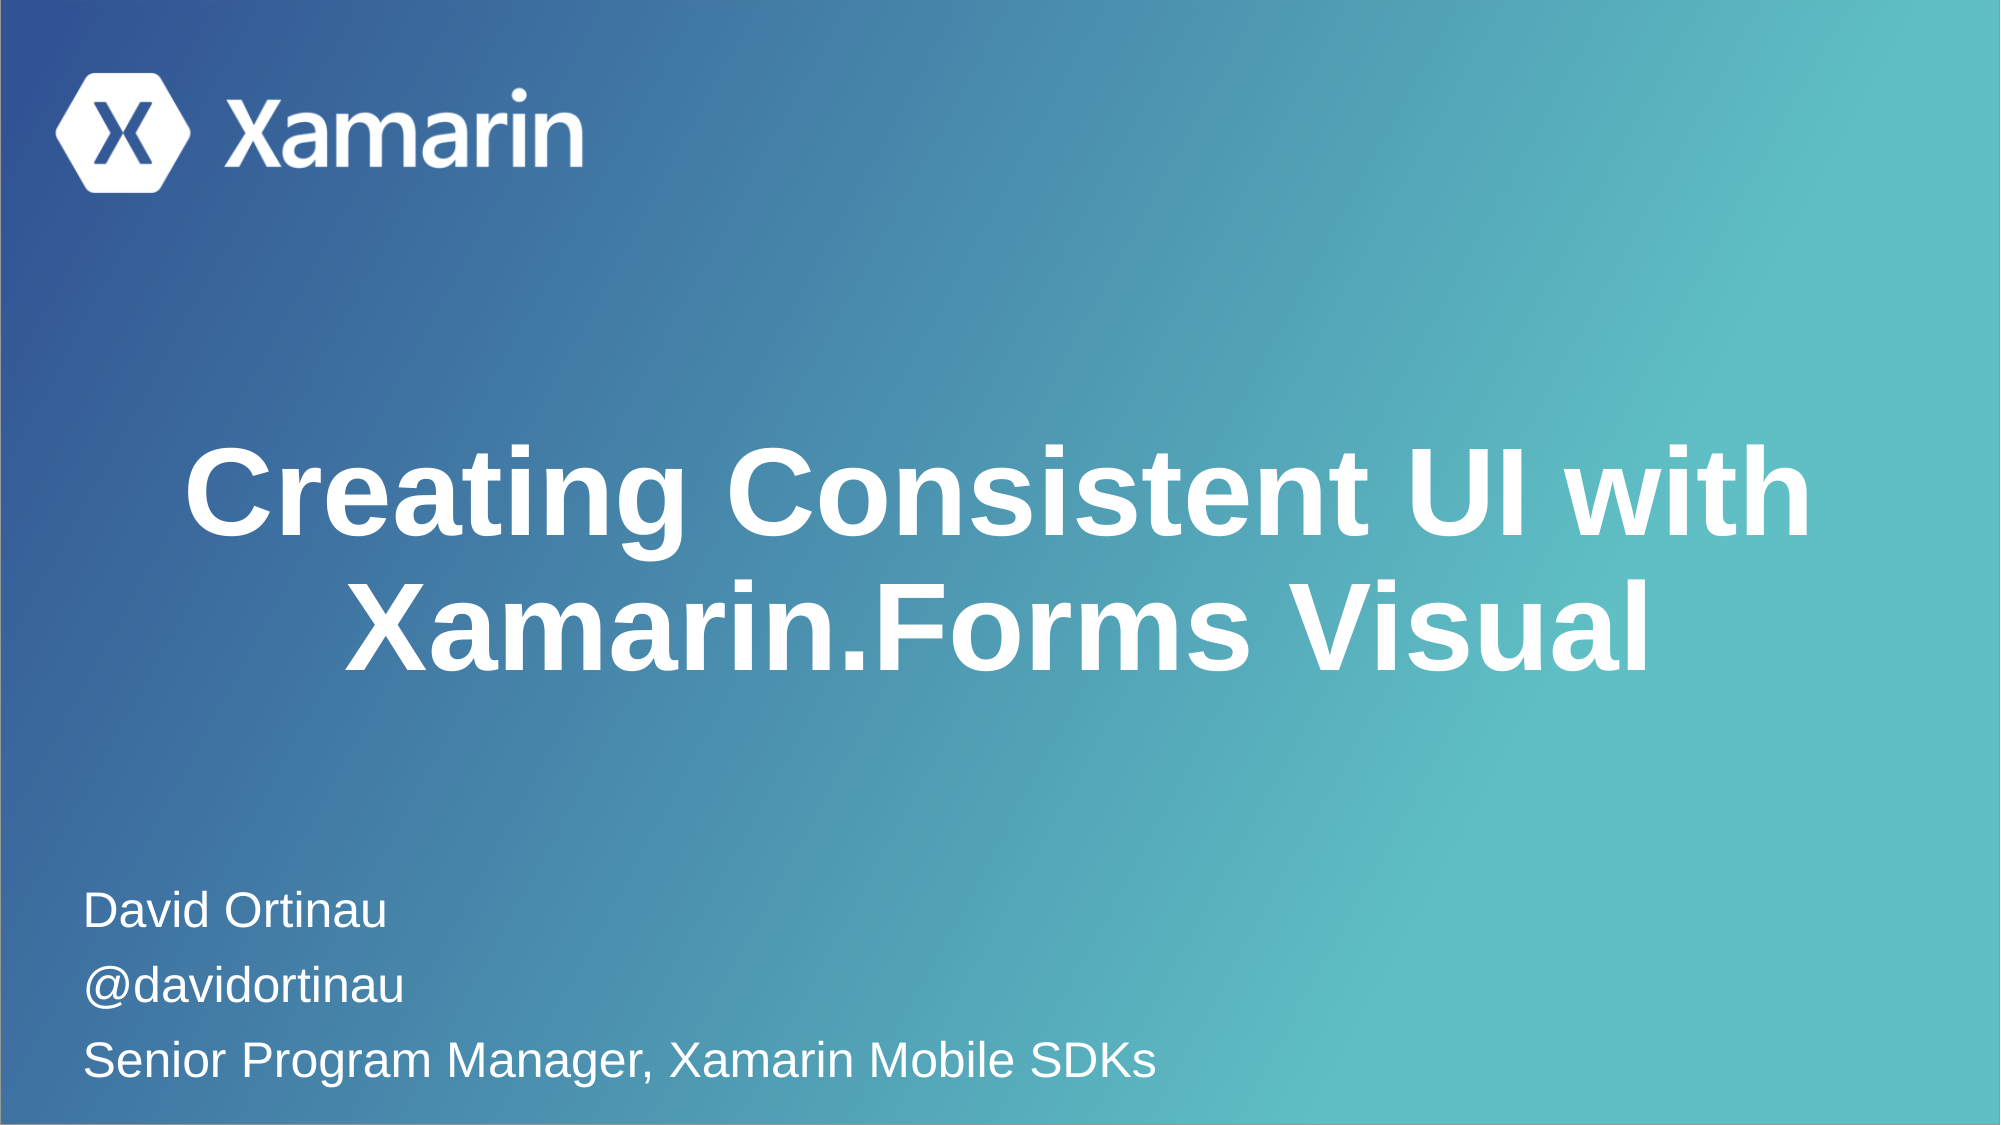

# Creating Consistent UI with Xamarin.Forms Visual
David Ortinau
@davidortinau
Senior Program Manager, Xamarin Mobile SDKs